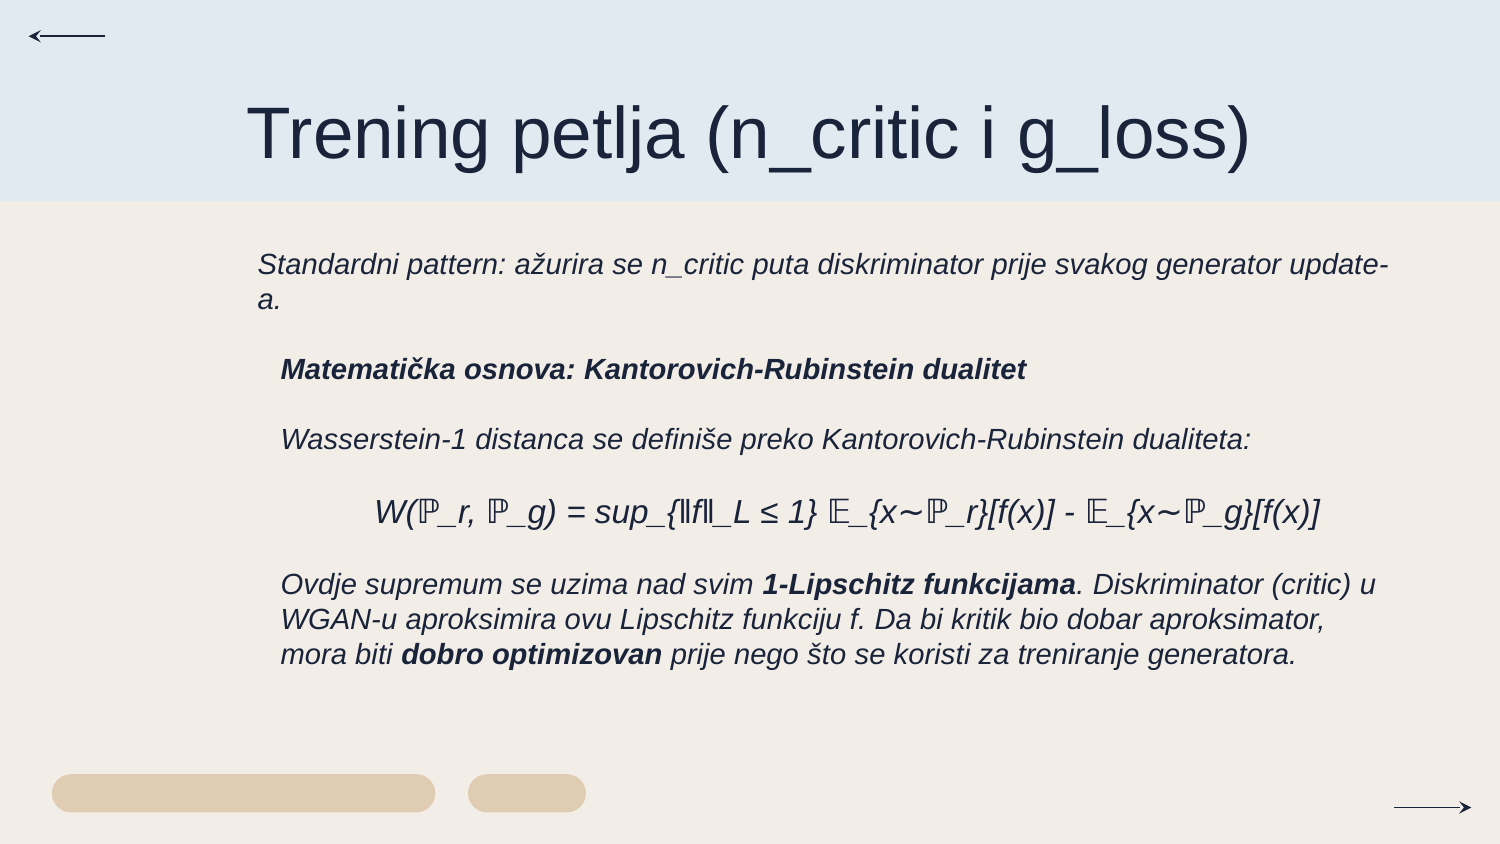

# Trening petlja (n_critic i g_loss)
Standardni pattern: ažurira se n_critic puta diskriminator prije svakog generator update-a.

Matematička osnova: Kantorovich-Rubinstein dualitet

Wasserstein-1 distanca se definiše preko Kantorovich-Rubinstein dualiteta:

W(ℙ_r, ℙ_g) = sup_{‖f‖_L ≤ 1} 𝔼_{x∼ℙ_r}[f(x)] - 𝔼_{x∼ℙ_g}[f(x)]

Ovdje supremum se uzima nad svim 1-Lipschitz funkcijama. Diskriminator (critic) u
WGAN-u aproksimira ovu Lipschitz funkciju f. Da bi kritik bio dobar aproksimator,
mora biti dobro optimizovan prije nego što se koristi za treniranje generatora.